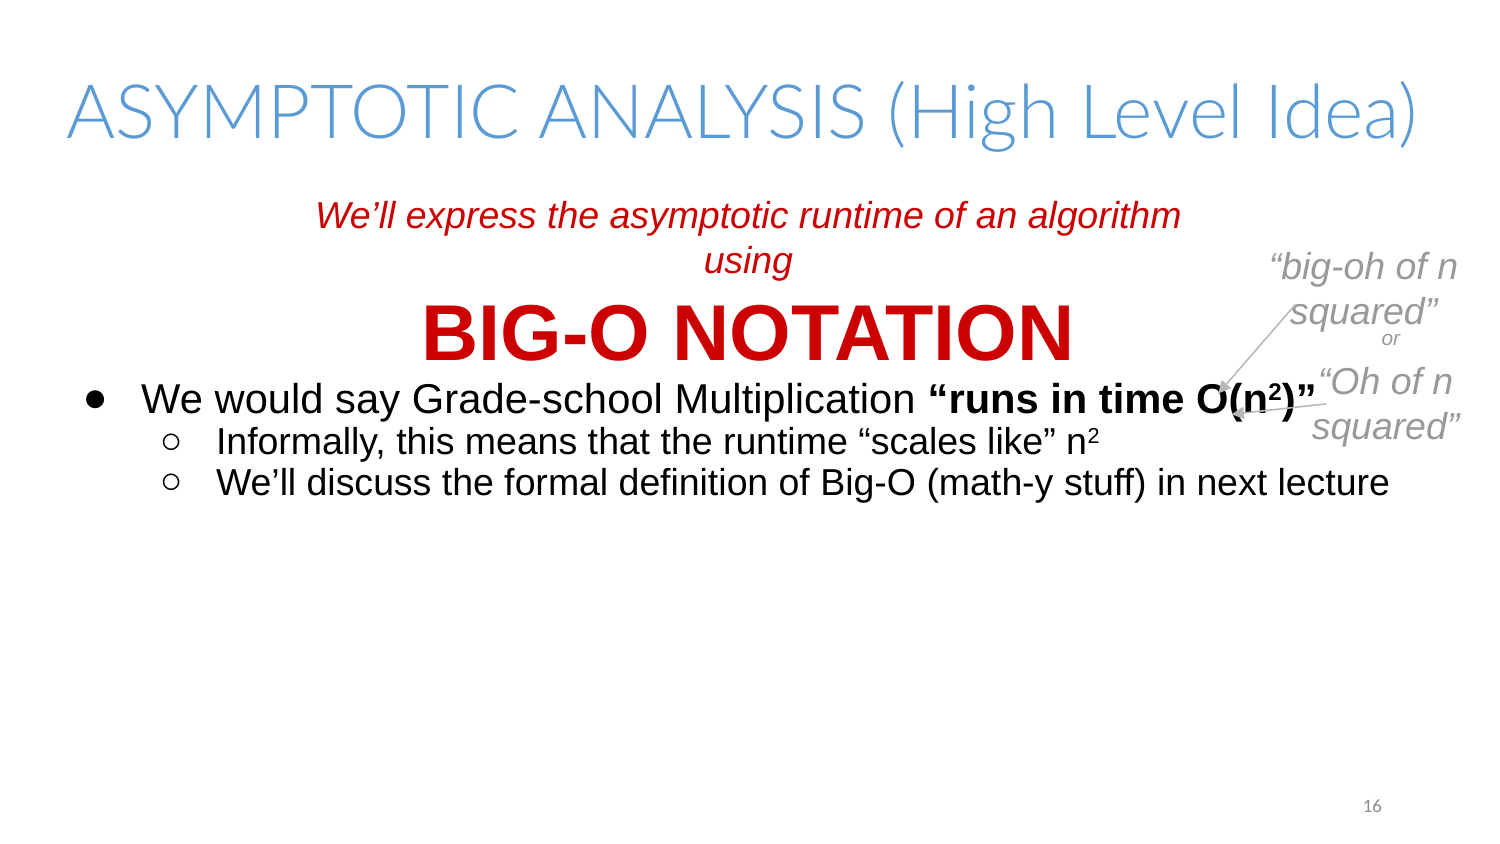

# ASYMPTOTIC ANALYSIS (High Level Idea)
We’ll express the asymptotic runtime of an algorithm using
BIG-O NOTATION
“big-oh of n squared”
or
“Oh of n squared”
We would say Grade-school Multiplication “runs in time O(n2)”
Informally, this means that the runtime “scales like” n2
We’ll discuss the formal definition of Big-O (math-y stuff) in next lecture
16